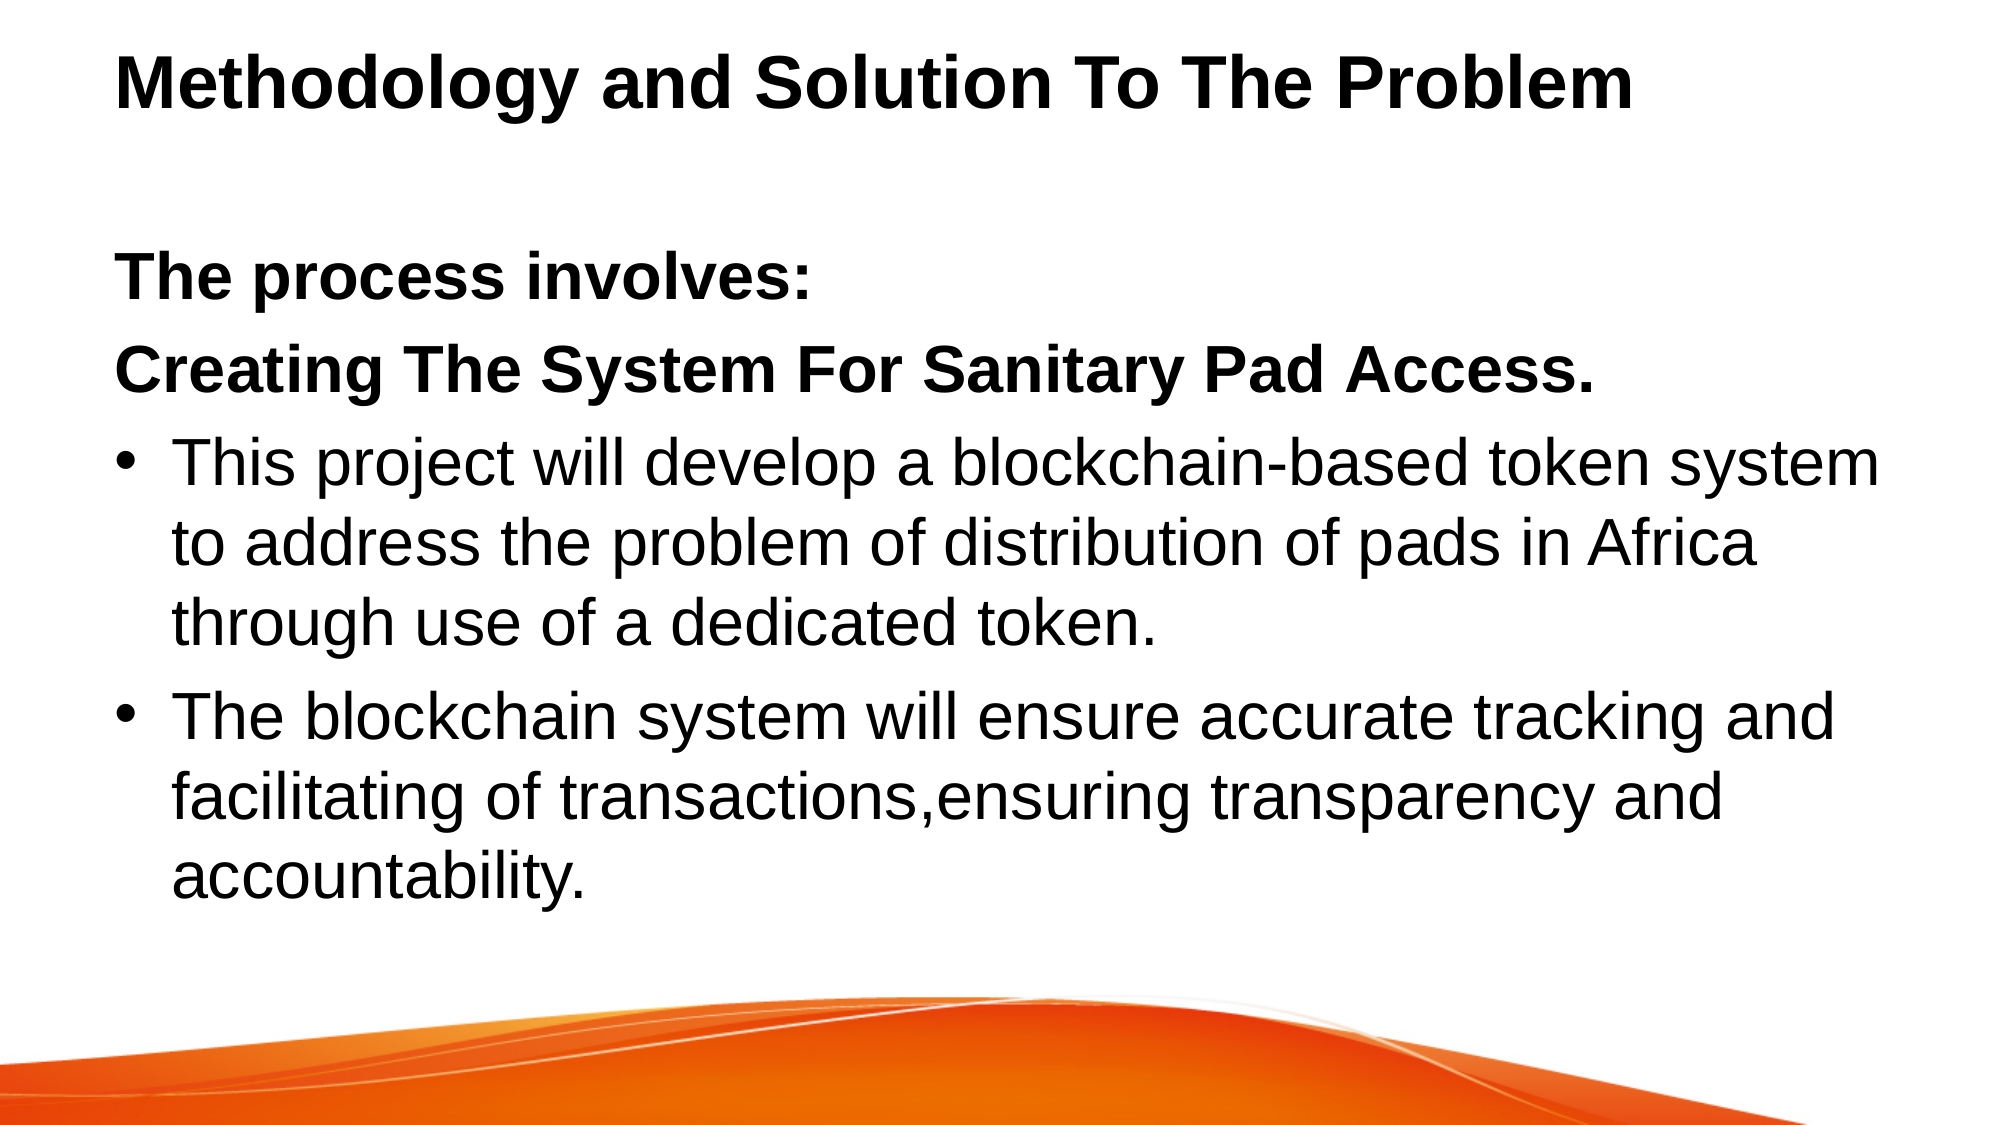

# Methodology and Solution To The Problem
The process involves:
Creating The System For Sanitary Pad Access.
This project will develop a blockchain-based token system to address the problem of distribution of pads in Africa through use of a dedicated token.
The blockchain system will ensure accurate tracking and facilitating of transactions,ensuring transparency and accountability.